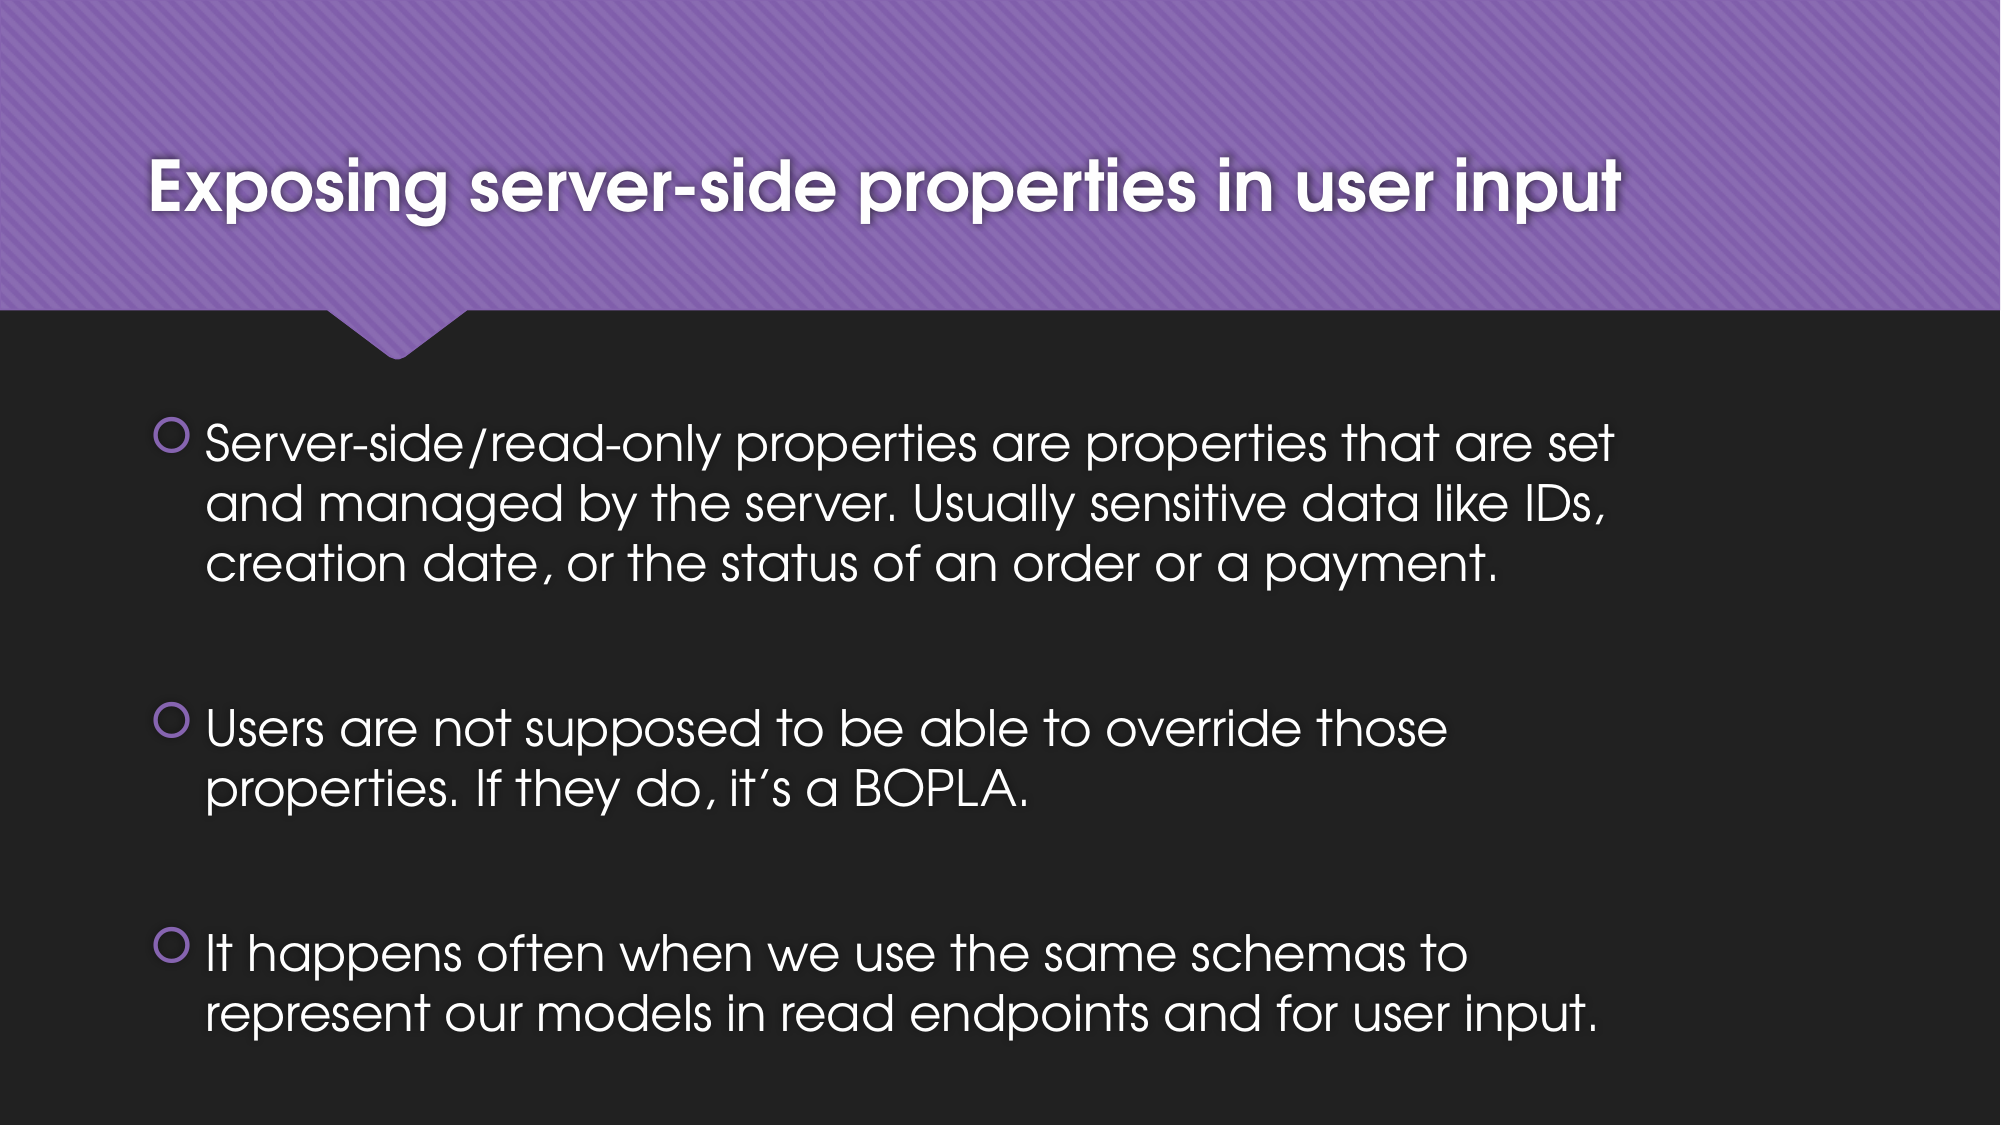

# Exposing server-side properties in user input
Server-side/read-only properties are properties that are set and managed by the server. Usually sensitive data like IDs, creation date, or the status of an order or a payment.

Users are not supposed to be able to override those properties. If they do, it’s a BOPLA.

It happens often when we use the same schemas to represent our models in read endpoints and for user input.